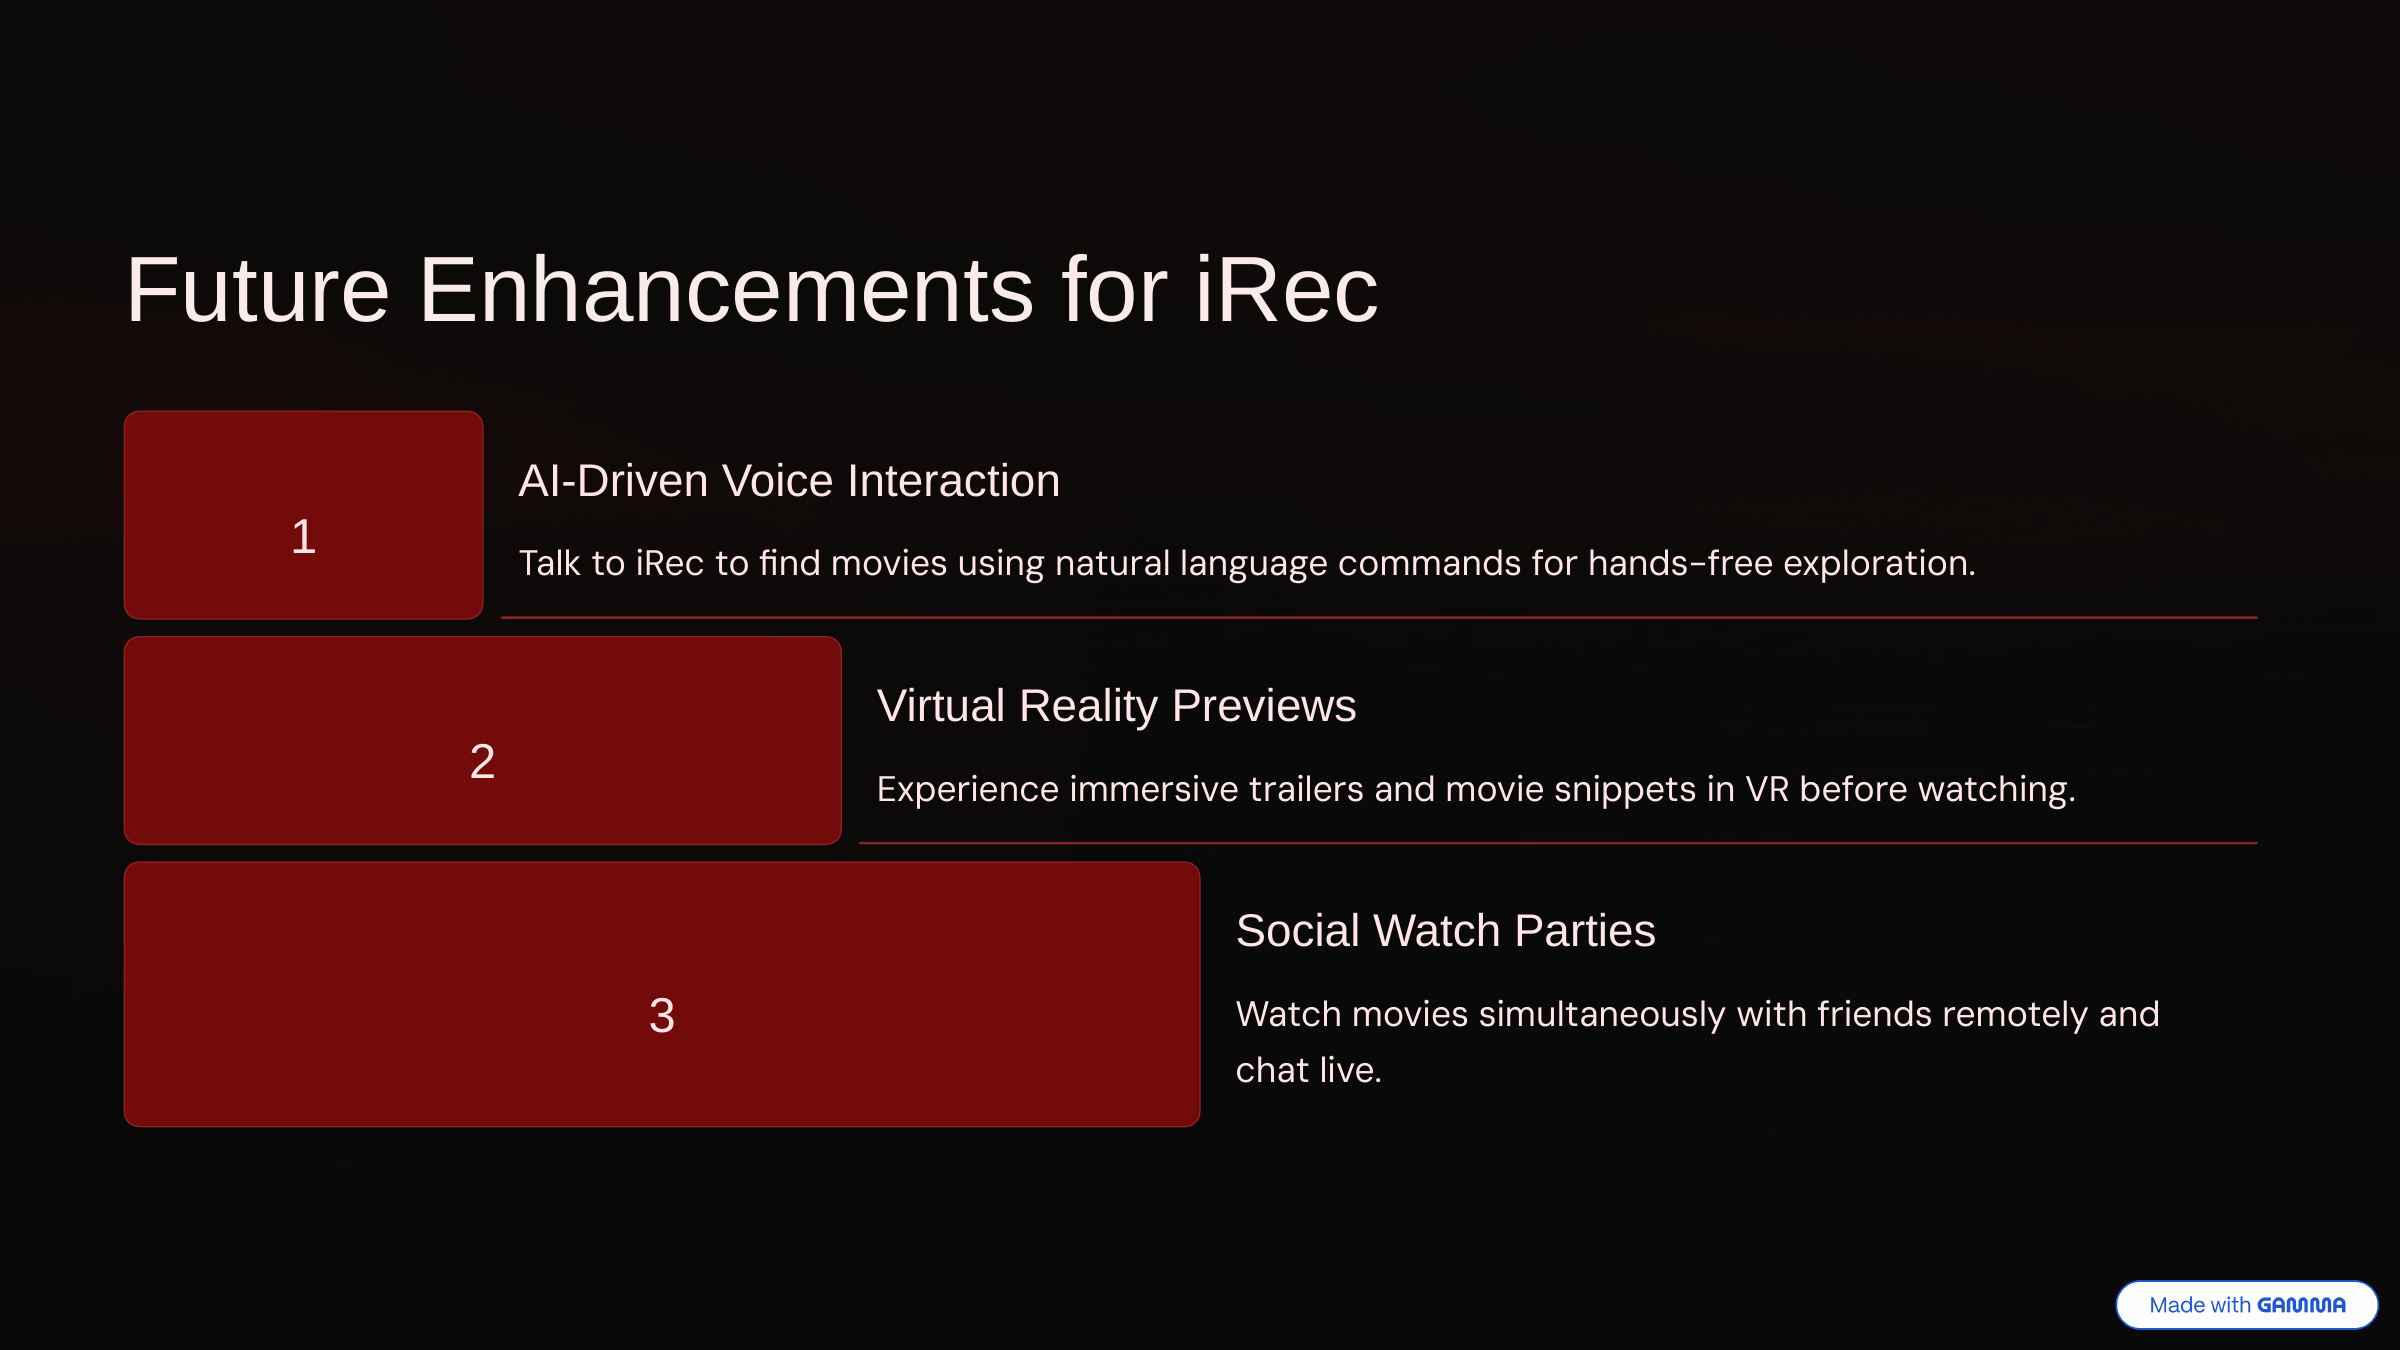

Future Enhancements for iRec

AI-Driven Voice Interaction
1
Talk to iRec to find movies using natural language commands for hands-free exploration.

Virtual Reality Previews
2
Experience immersive trailers and movie snippets in VR before watching.

Social Watch Parties
3
Watch movies simultaneously with friends remotely and chat live.